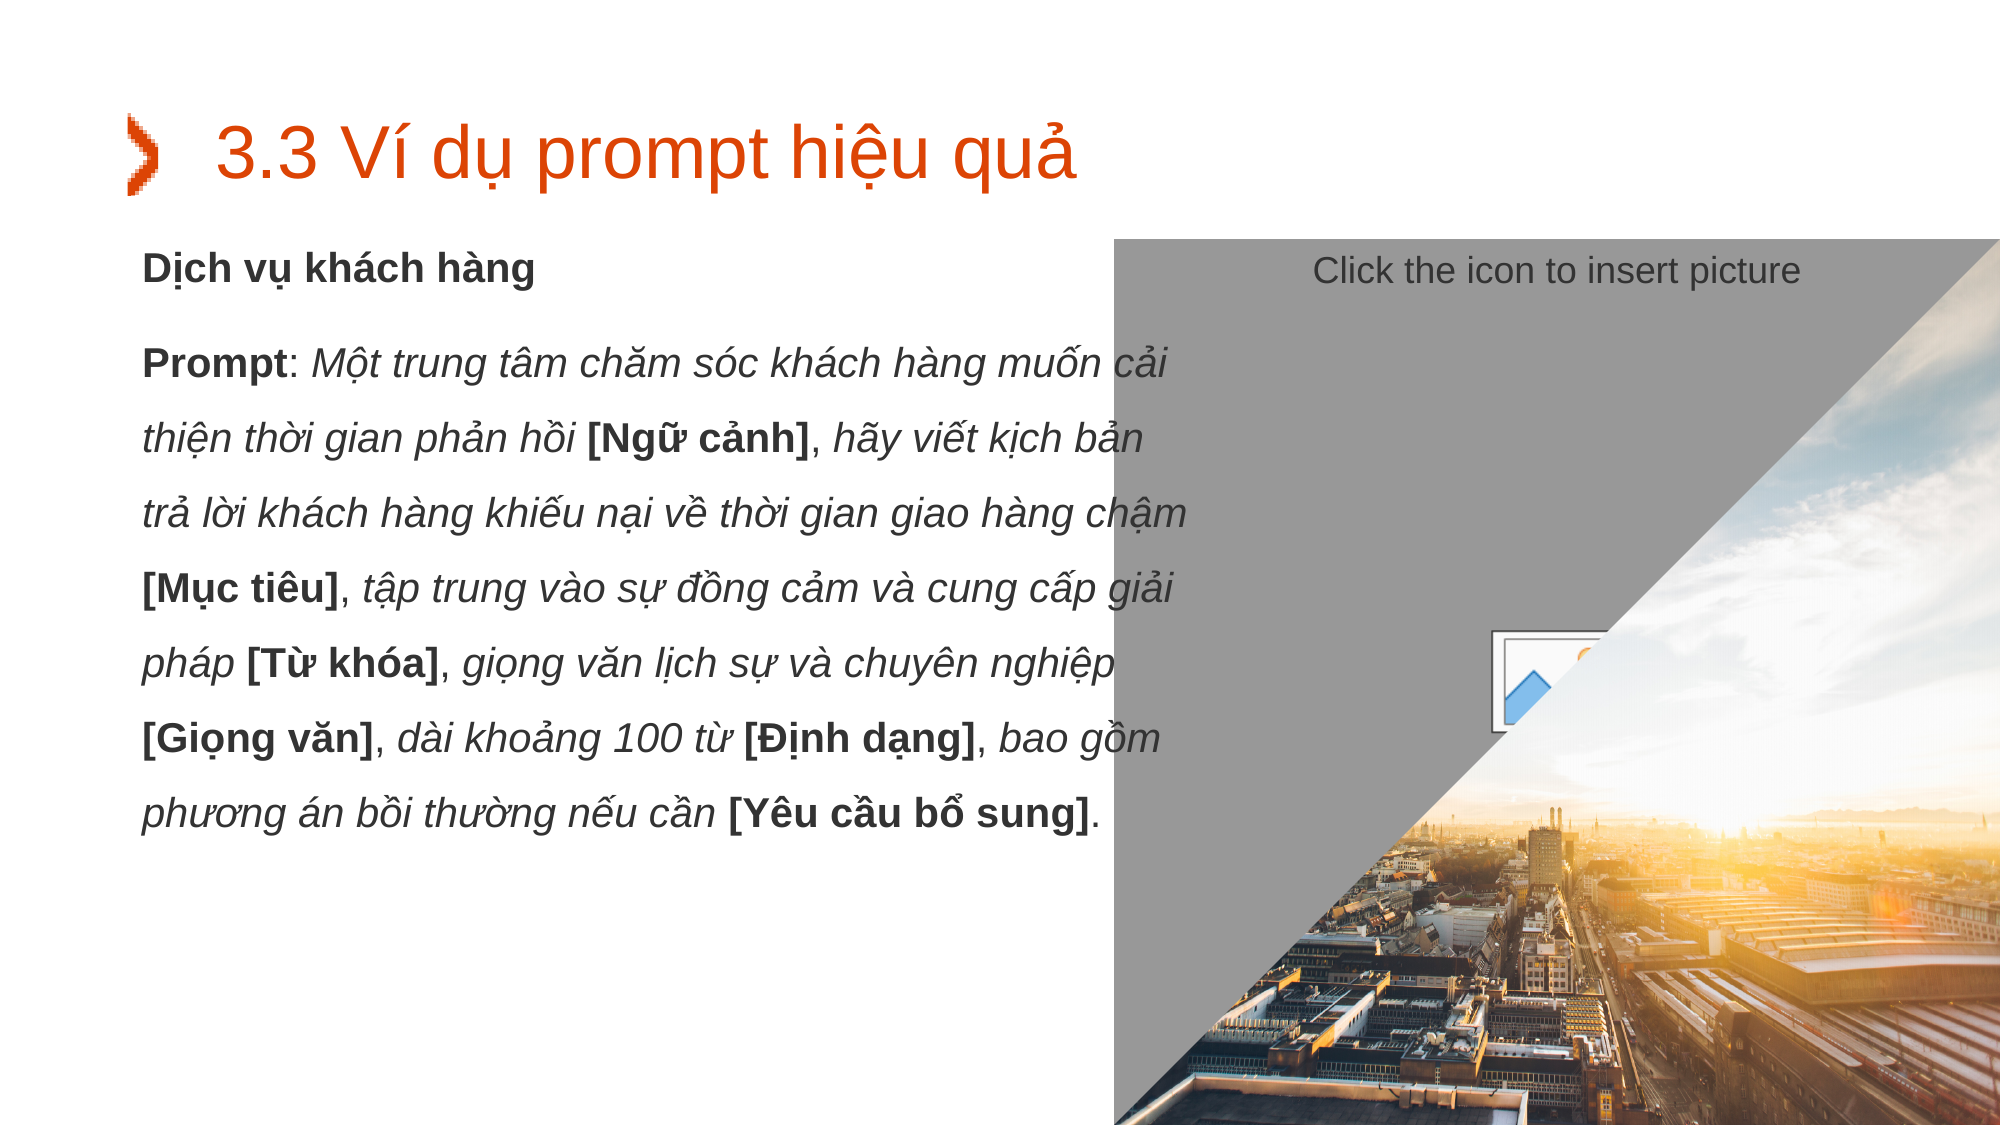

# 3.3 Ví dụ prompt hiệu quả
Dịch vụ khách hàng
Prompt: Một trung tâm chăm sóc khách hàng muốn cải thiện thời gian phản hồi [Ngữ cảnh], hãy viết kịch bản trả lời khách hàng khiếu nại về thời gian giao hàng chậm [Mục tiêu], tập trung vào sự đồng cảm và cung cấp giải pháp [Từ khóa], giọng văn lịch sự và chuyên nghiệp [Giọng văn], dài khoảng 100 từ [Định dạng], bao gồm phương án bồi thường nếu cần [Yêu cầu bổ sung].

37